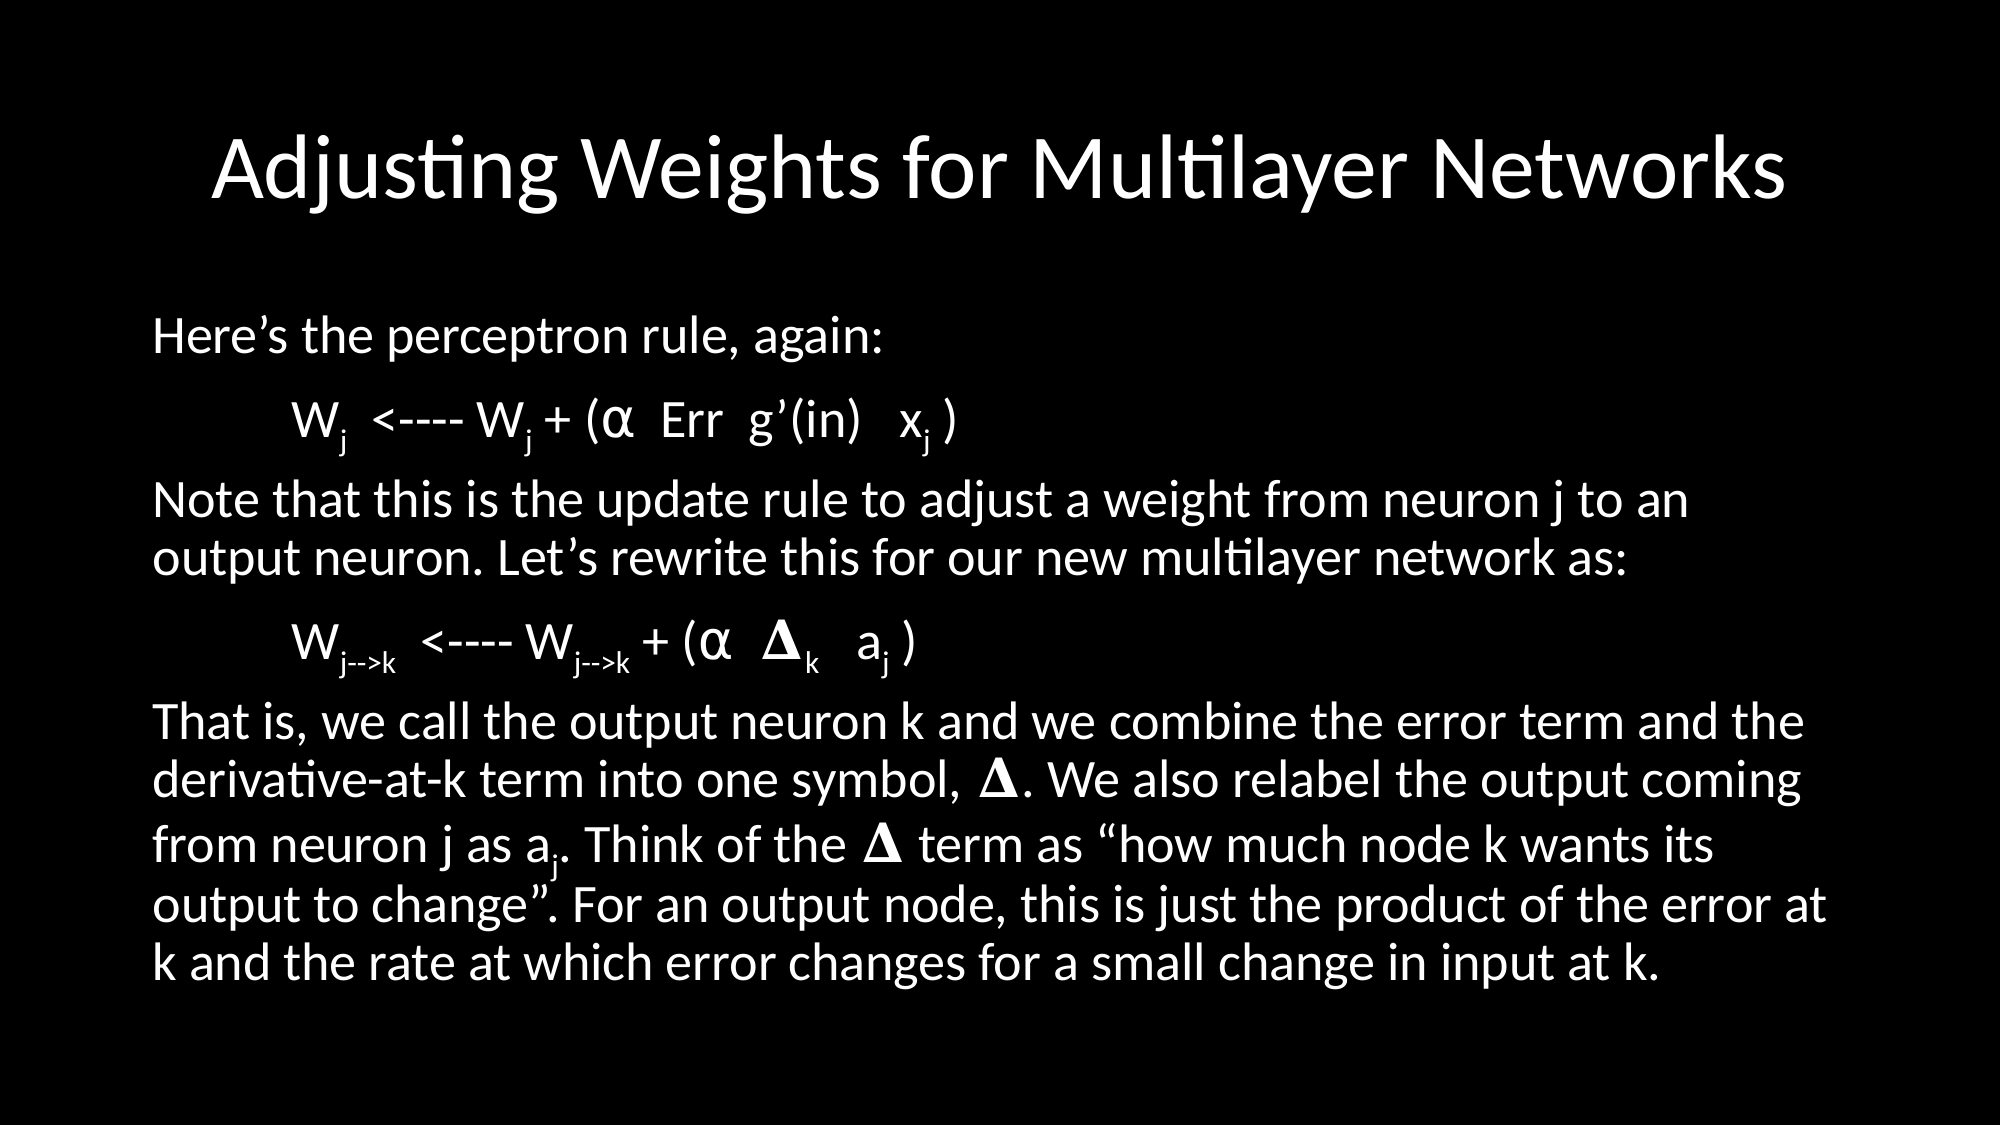

# Adjusting Weights for Multilayer Networks
Here’s the perceptron rule, again:
	Wj  <---- Wj + (⍺  Err  g’(in)   xj )
Note that this is the update rule to adjust a weight from neuron j to an output neuron. Let’s rewrite this for our new multilayer network as:
	Wj-->k  <---- Wj-->k + (⍺  𝚫k   aj )
That is, we call the output neuron k and we combine the error term and the derivative-at-k term into one symbol, 𝚫. We also relabel the output coming from neuron j as aj. Think of the 𝚫 term as “how much node k wants its output to change”. For an output node, this is just the product of the error at k and the rate at which error changes for a small change in input at k.